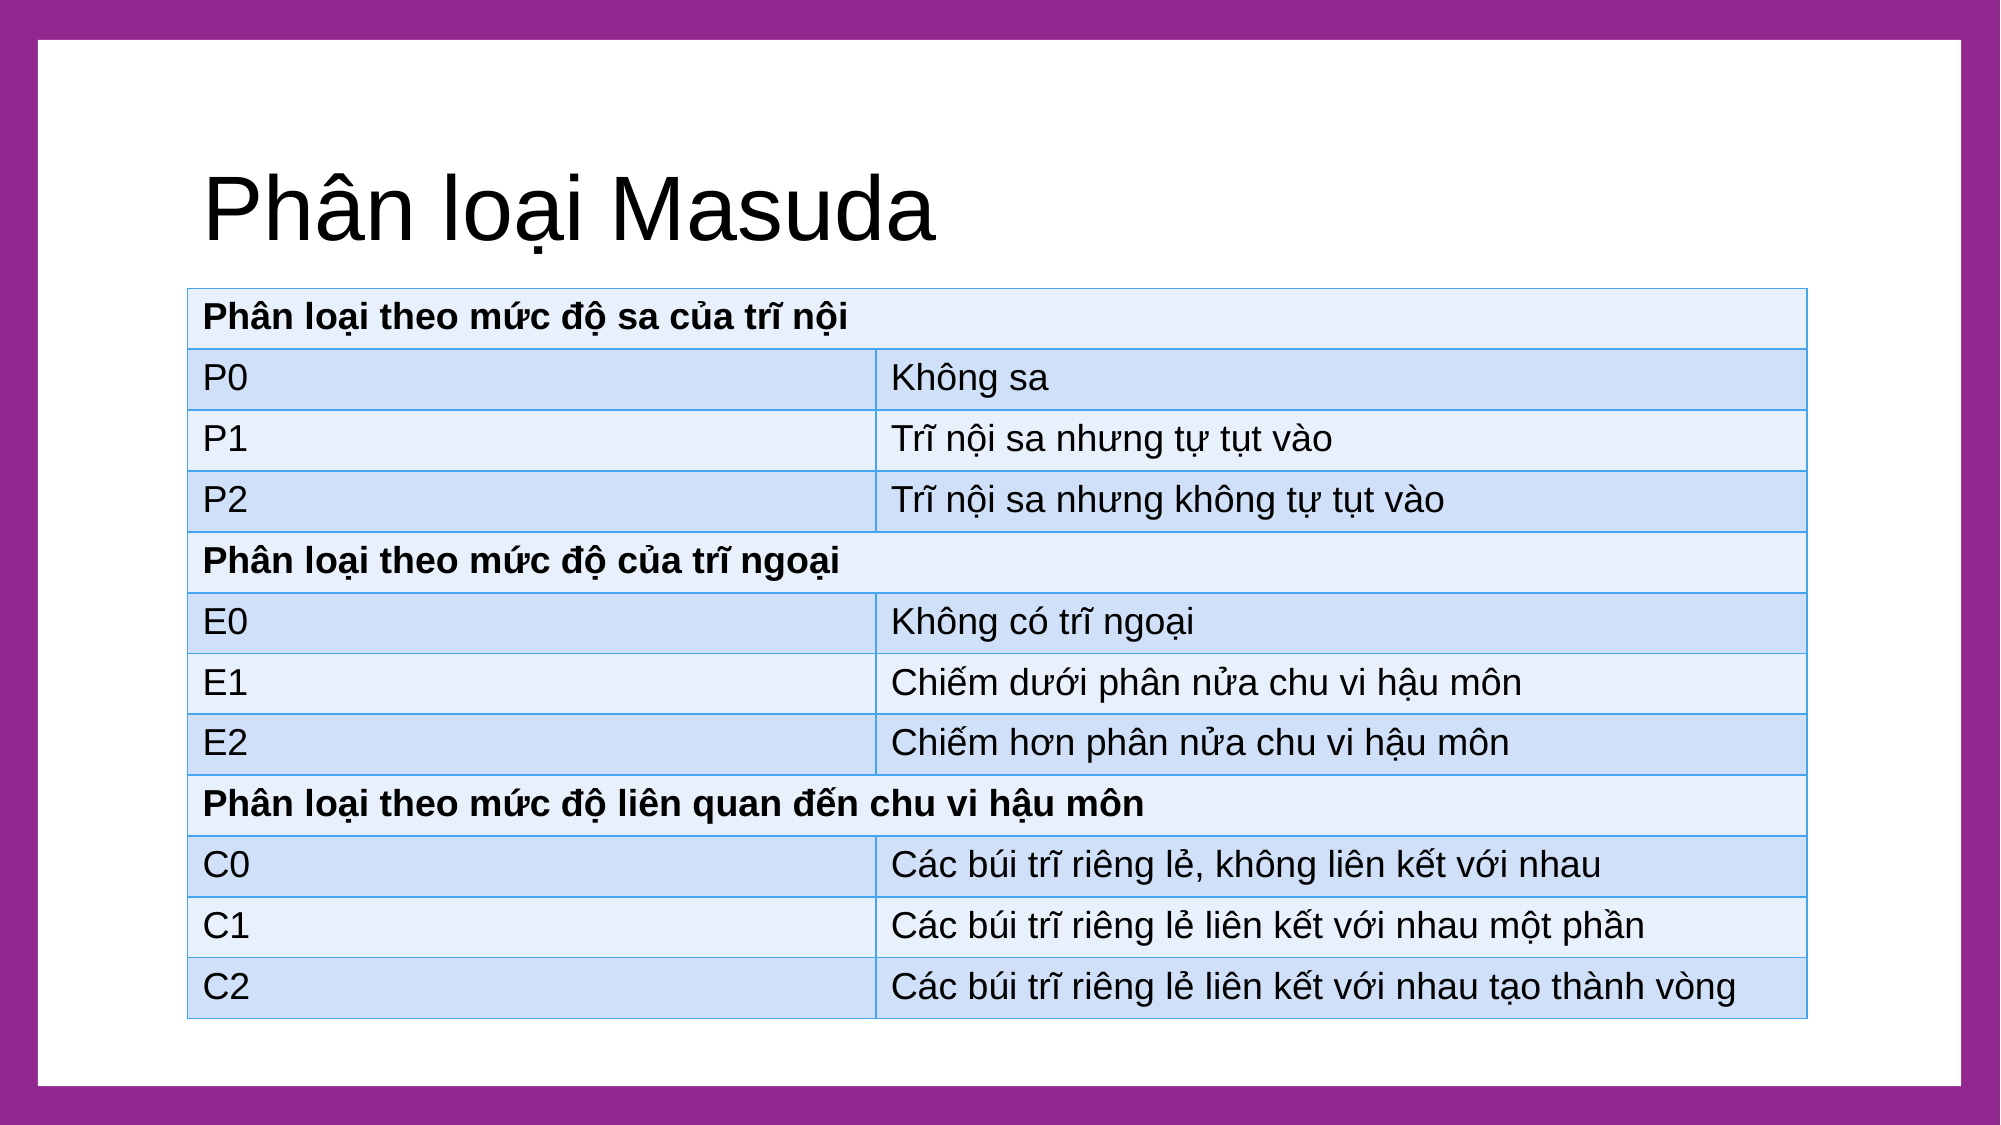

# Phân loại Masuda
| Phân loại theo mức độ sa của trĩ nội |  |
| --- | --- |
| P0 | Không sa |
| P1 | Trĩ nội sa nhưng tự tụt vào |
| P2 | Trĩ nội sa nhưng không tự tụt vào |
| Phân loại theo mức độ của trĩ ngoại |  |
| E0 | Không có trĩ ngoại |
| E1 | Chiếm dưới phân nửa chu vi hậu môn |
| E2 | Chiếm hơn phân nửa chu vi hậu môn |
| Phân loại theo mức độ liên quan đến chu vi hậu môn |  |
| C0 | Các búi trĩ riêng lẻ, không liên kết với nhau |
| C1 | Các búi trĩ riêng lẻ liên kết với nhau một phần |
| C2 | Các búi trĩ riêng lẻ liên kết với nhau tạo thành vòng |